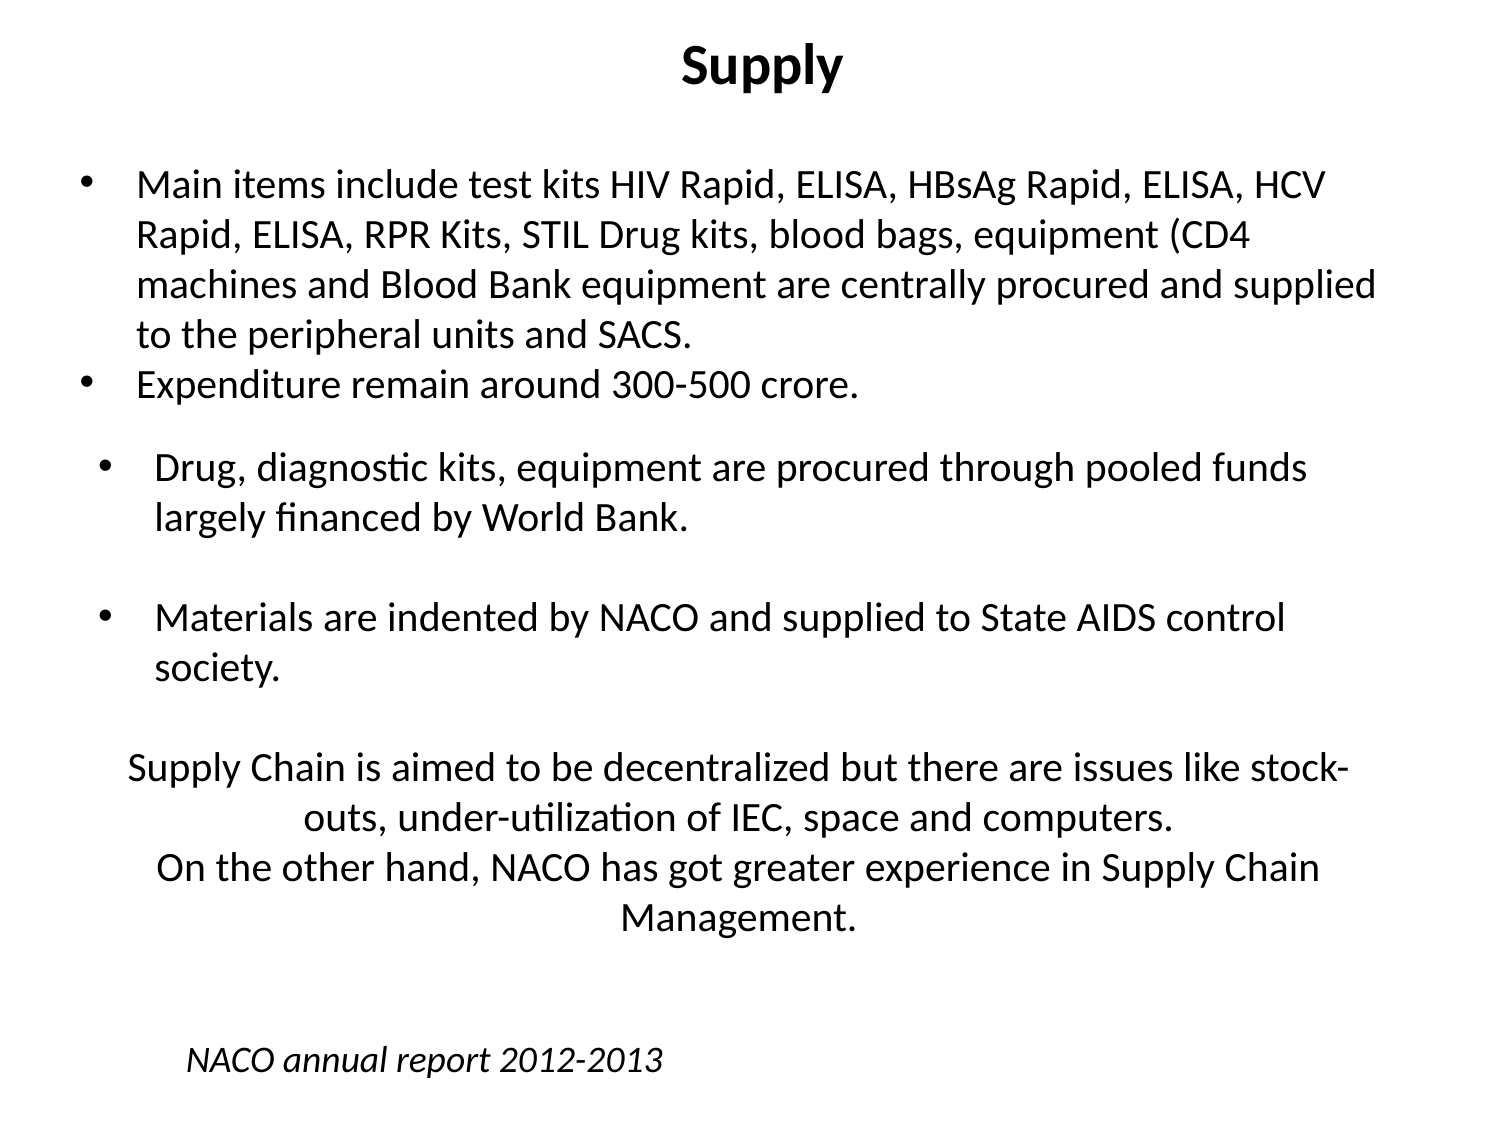

Supply
Main items include test kits HIV Rapid, ELISA, HBsAg Rapid, ELISA, HCV Rapid, ELISA, RPR Kits, STIL Drug kits, blood bags, equipment (CD4 machines and Blood Bank equipment are centrally procured and supplied to the peripheral units and SACS.
Expenditure remain around 300-500 crore.
Drug, diagnostic kits, equipment are procured through pooled funds largely financed by World Bank.

Materials are indented by NACO and supplied to State AIDS control society.

Supply Chain is aimed to be decentralized but there are issues like stock-outs, under-utilization of IEC, space and computers.
On the other hand, NACO has got greater experience in Supply Chain Management.

      NACO annual report 2012-2013